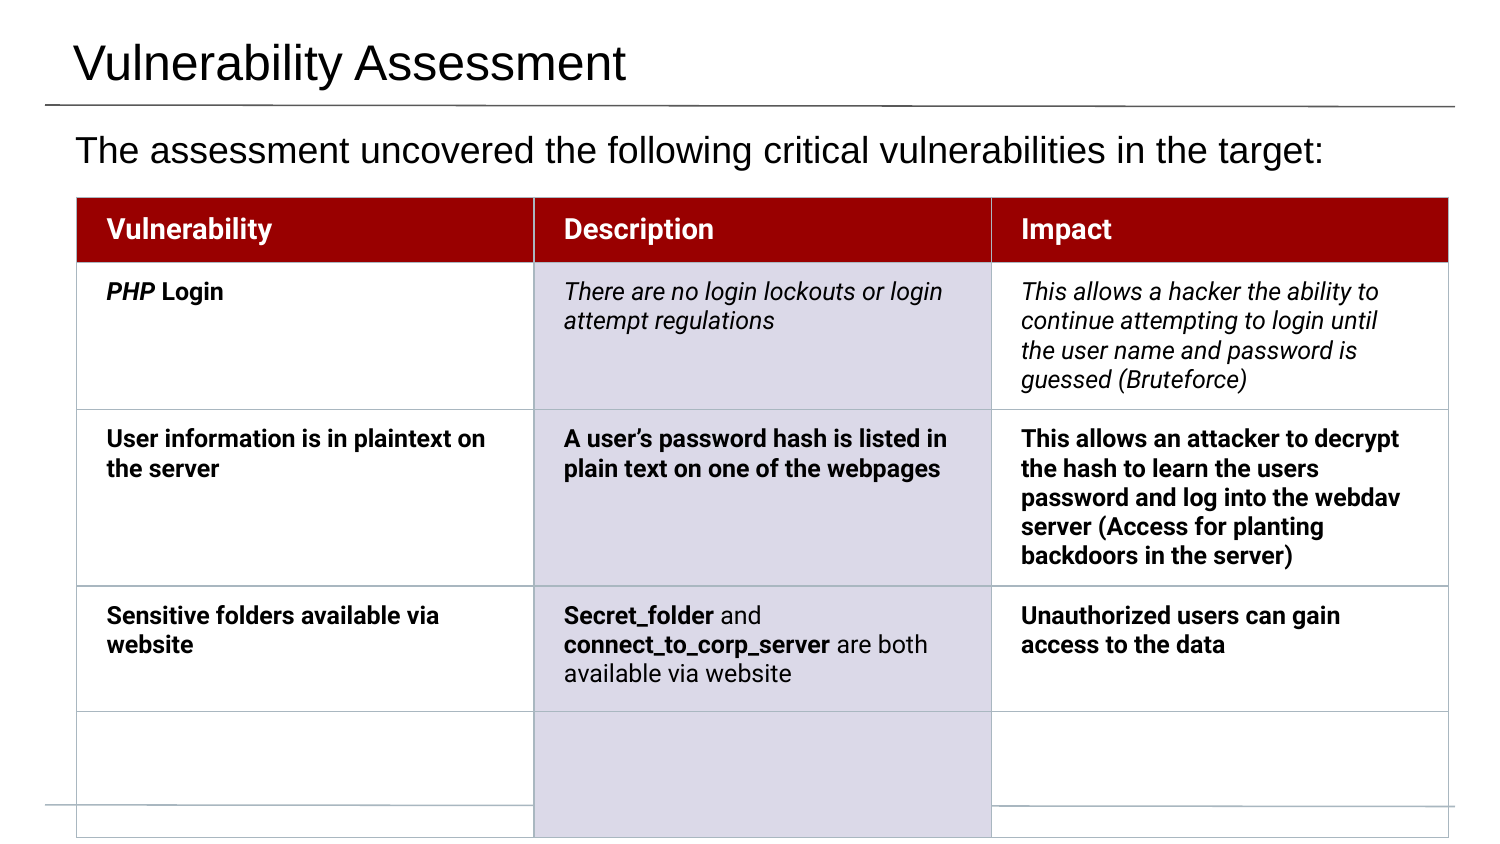

# Vulnerability Assessment
The assessment uncovered the following critical vulnerabilities in the target:
| Vulnerability | Description | Impact |
| --- | --- | --- |
| PHP Login | There are no login lockouts or login attempt regulations | This allows a hacker the ability to continue attempting to login until the user name and password is guessed (Bruteforce) |
| User information is in plaintext on the server | A user’s password hash is listed in plain text on one of the webpages | This allows an attacker to decrypt the hash to learn the users password and log into the webdav server (Access for planting backdoors in the server) |
| Sensitive folders available via website | Secret\_folder and connect\_to\_corp\_server are both available via website | Unauthorized users can gain access to the data |
|  |  |  |